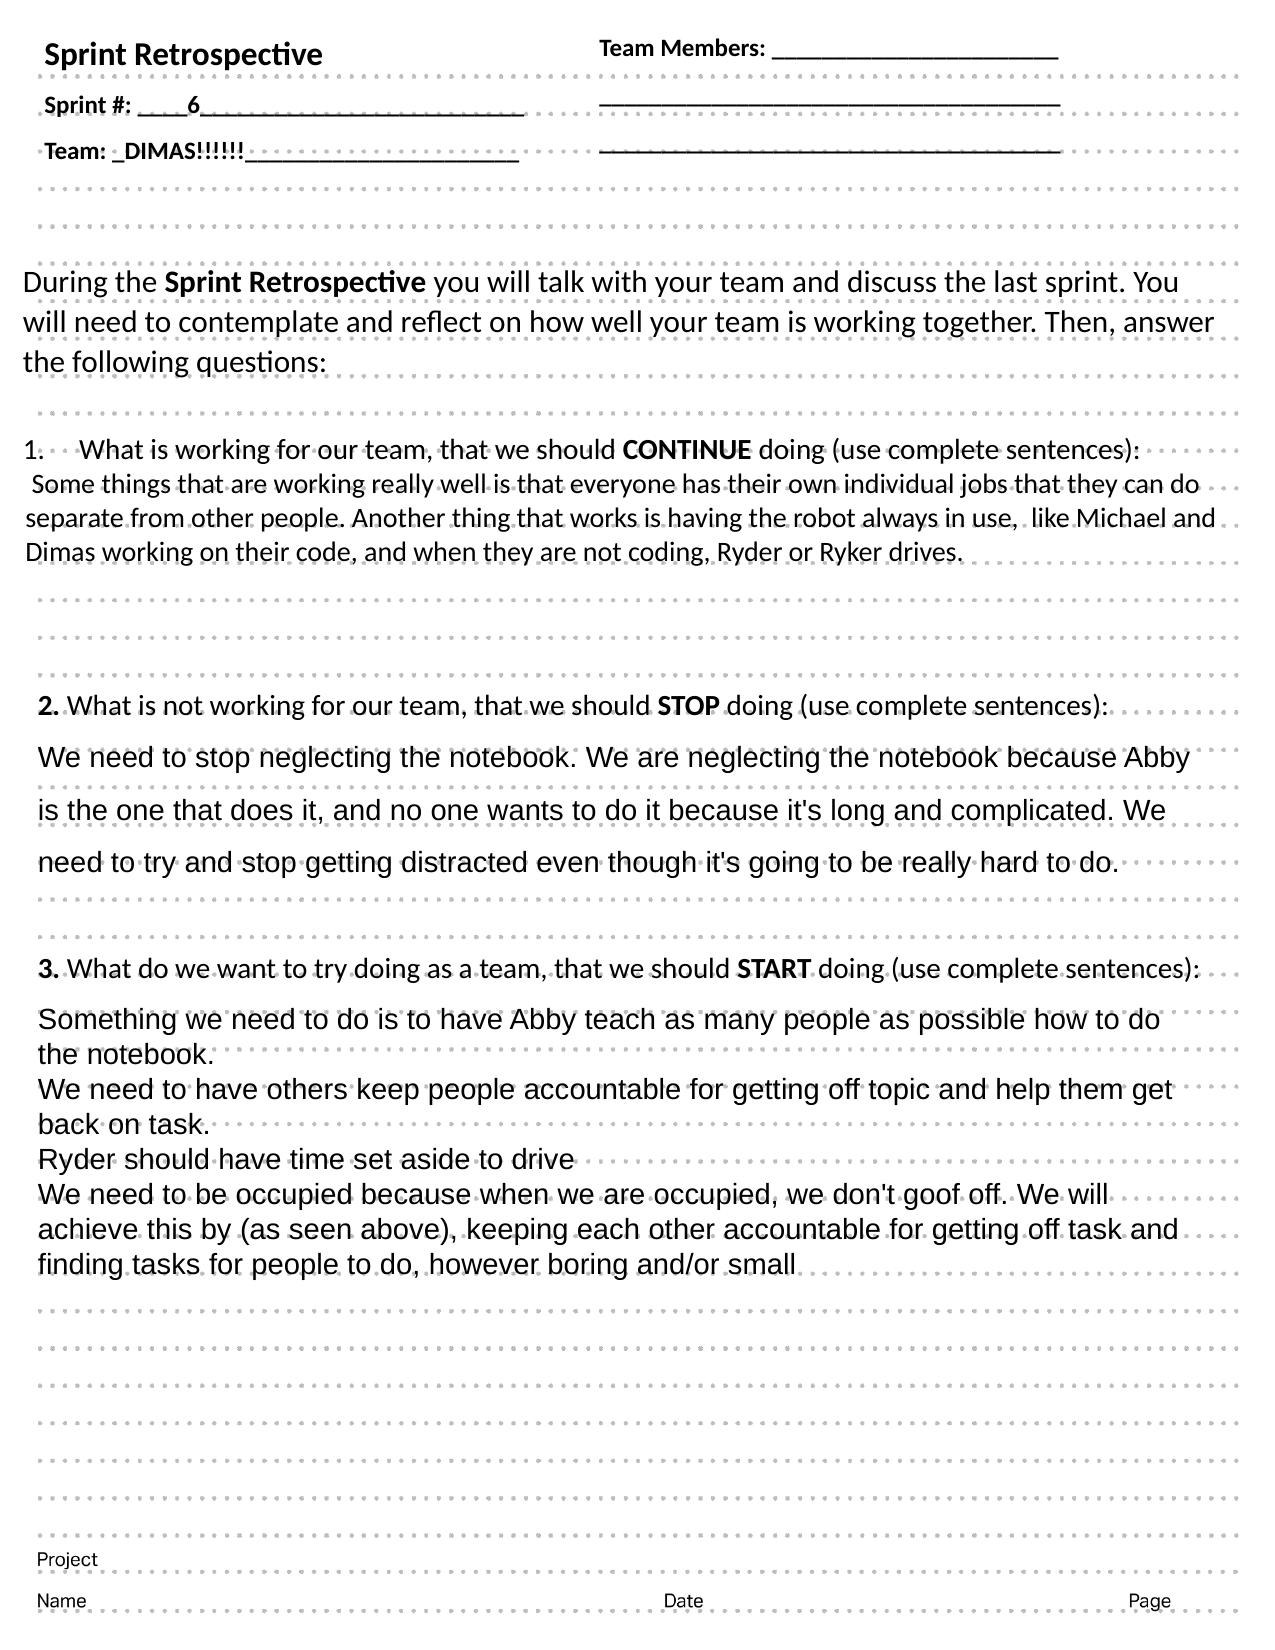

Sprint Retrospective
Sprint #: ____6__________________________
Team: _DIMAS!!!!!!______________________

Team Members: _______________________
_____________________________________
_____________________________________
During the Sprint Retrospective you will talk with your team and discuss the last sprint. You will need to contemplate and reflect on how well your team is working together. Then, answer the following questions:
What is working for our team, that we should CONTINUE doing (use complete sentences):

 Some things that are working really well is that everyone has their own individual jobs that they can do separate from other people. Another thing that works is having the robot always in use,  like Michael and Dimas working on their code, and when they are not coding, Ryder or Ryker drives.
2. What is not working for our team, that we should STOP doing (use complete sentences):
We need to stop neglecting the notebook. We are neglecting the notebook because Abby is the one that does it, and no one wants to do it because it's long and complicated. We need to try and stop getting distracted even though it's going to be really hard to do.

3. What do we want to try doing as a team, that we should START doing (use complete sentences):
Something we need to do is to have Abby teach as many people as possible how to do the notebook.
We need to have others keep people accountable for getting off topic and help them get back on task.
Ryder should have time set aside to drive
We need to be occupied because when we are occupied, we don't goof off. We will achieve this by (as seen above), keeping each other accountable for getting off task and finding tasks for people to do, however boring and/or small
#